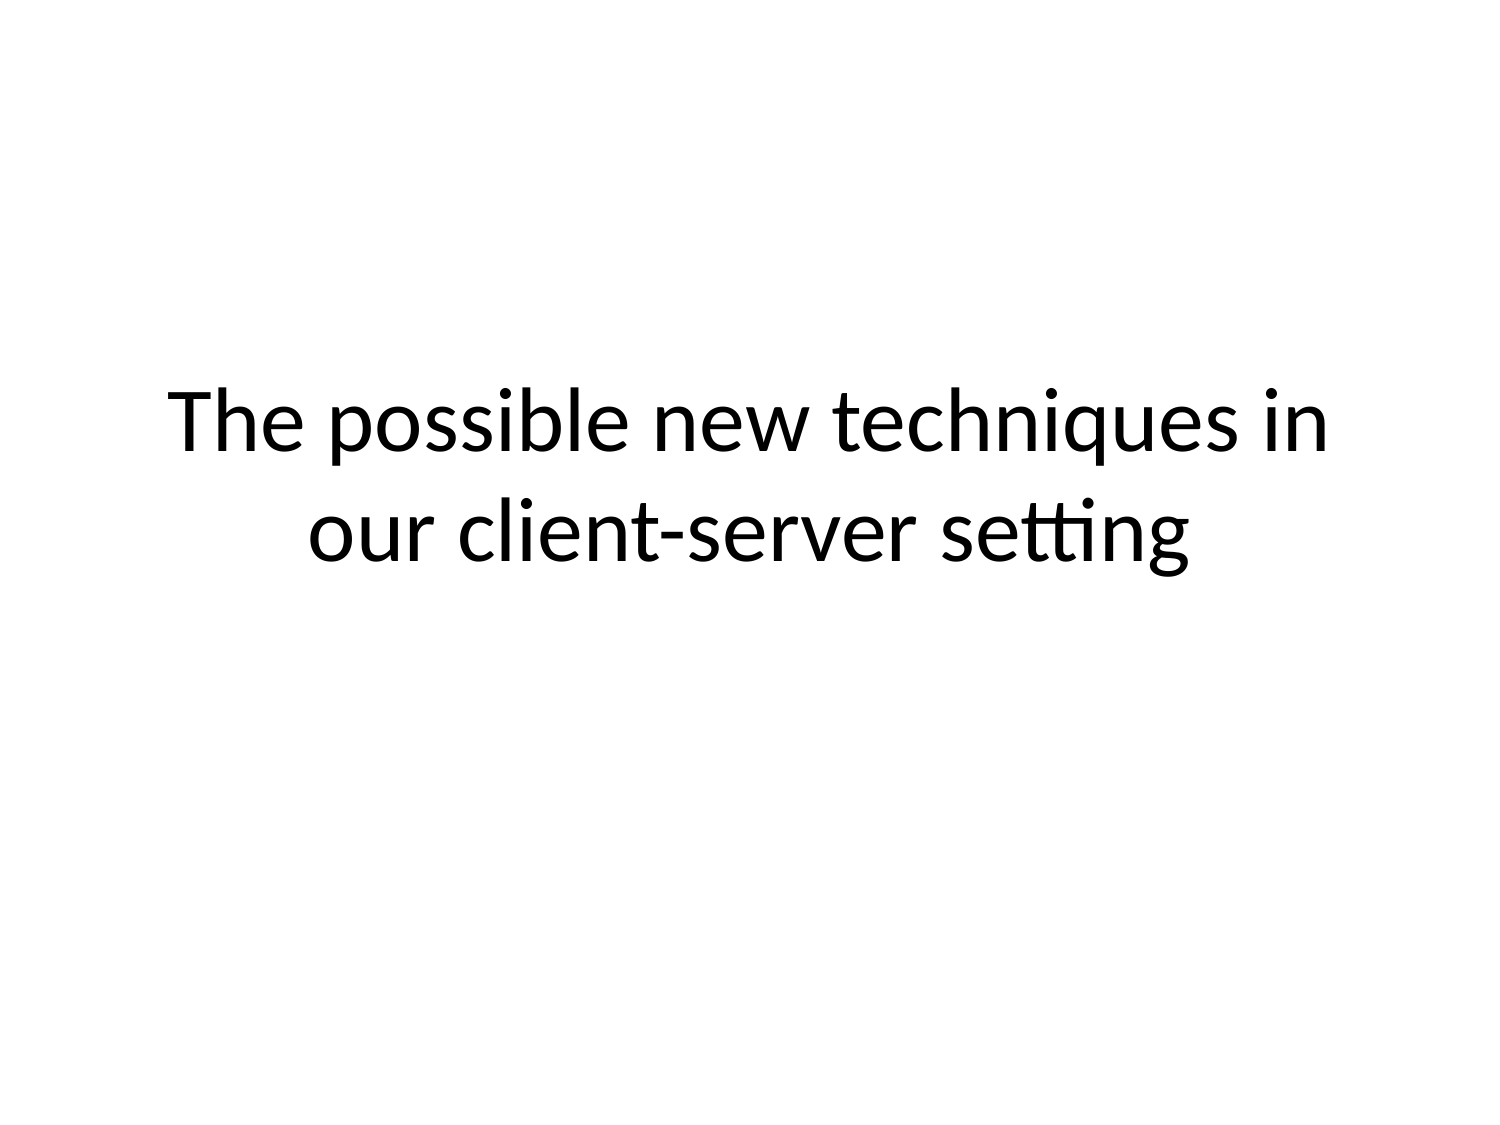

# The possible new techniques in our client-server setting